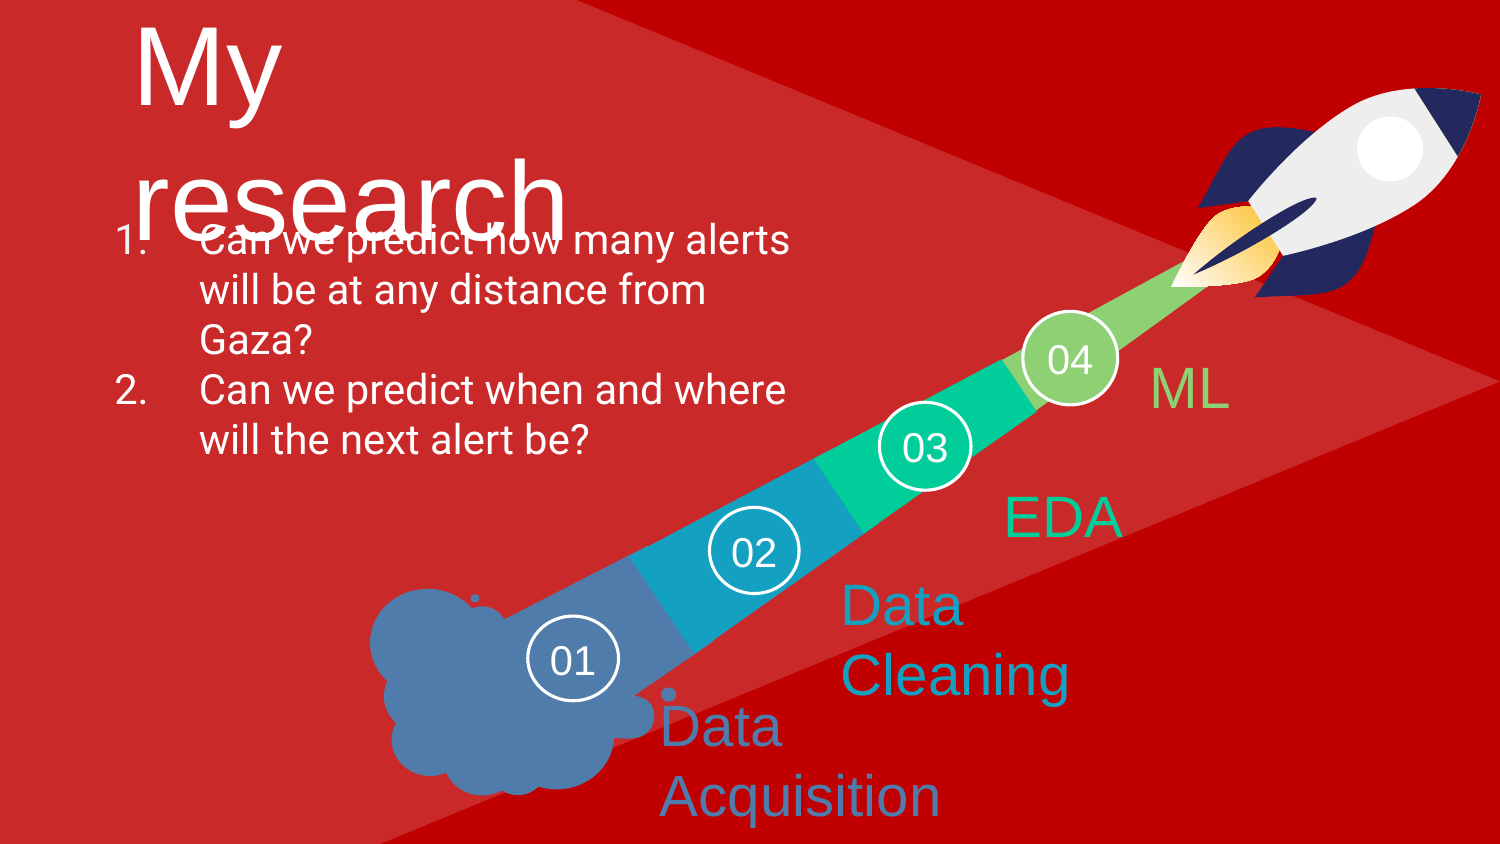

# My research
Can we predict how many alerts will be at any distance from Gaza?
Can we predict when and where will the next alert be?

04
ML

03

02
EDA

01
Data Cleaning
Data Acquisition